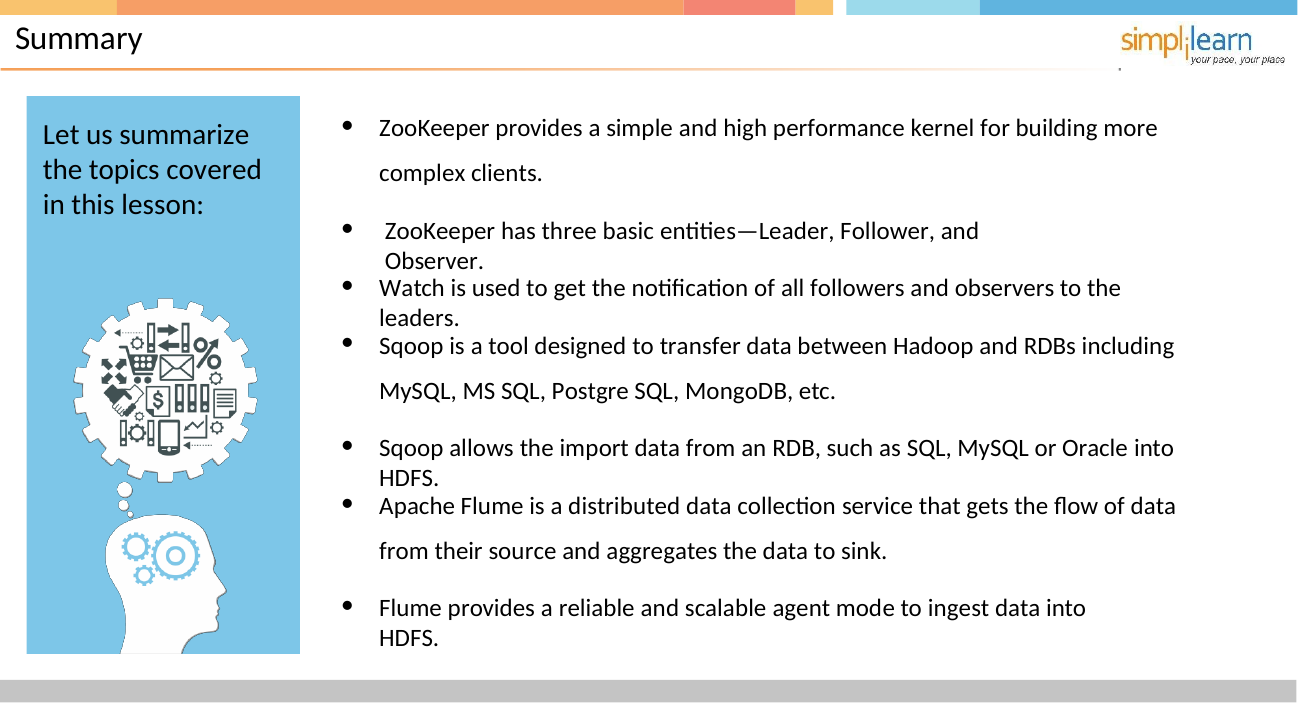

# Summary

Let us summarize the topics covered in this lesson:
ZooKeeper provides a simple and high performance kernel for building more complex clients.
ZooKeeper has three basic entities—Leader, Follower, and Observer.
Watch is used to get the notification of all followers and observers to the leaders.

Sqoop is a tool designed to transfer data between Hadoop and RDBs including MySQL, MS SQL, Postgre SQL, MongoDB, etc.
Sqoop allows the import data from an RDB, such as SQL, MySQL or Oracle into HDFS.
Apache Flume is a distributed data collection service that gets the flow of data from their source and aggregates the data to sink.
Flume provides a reliable and scalable agent mode to ingest data into HDFS.